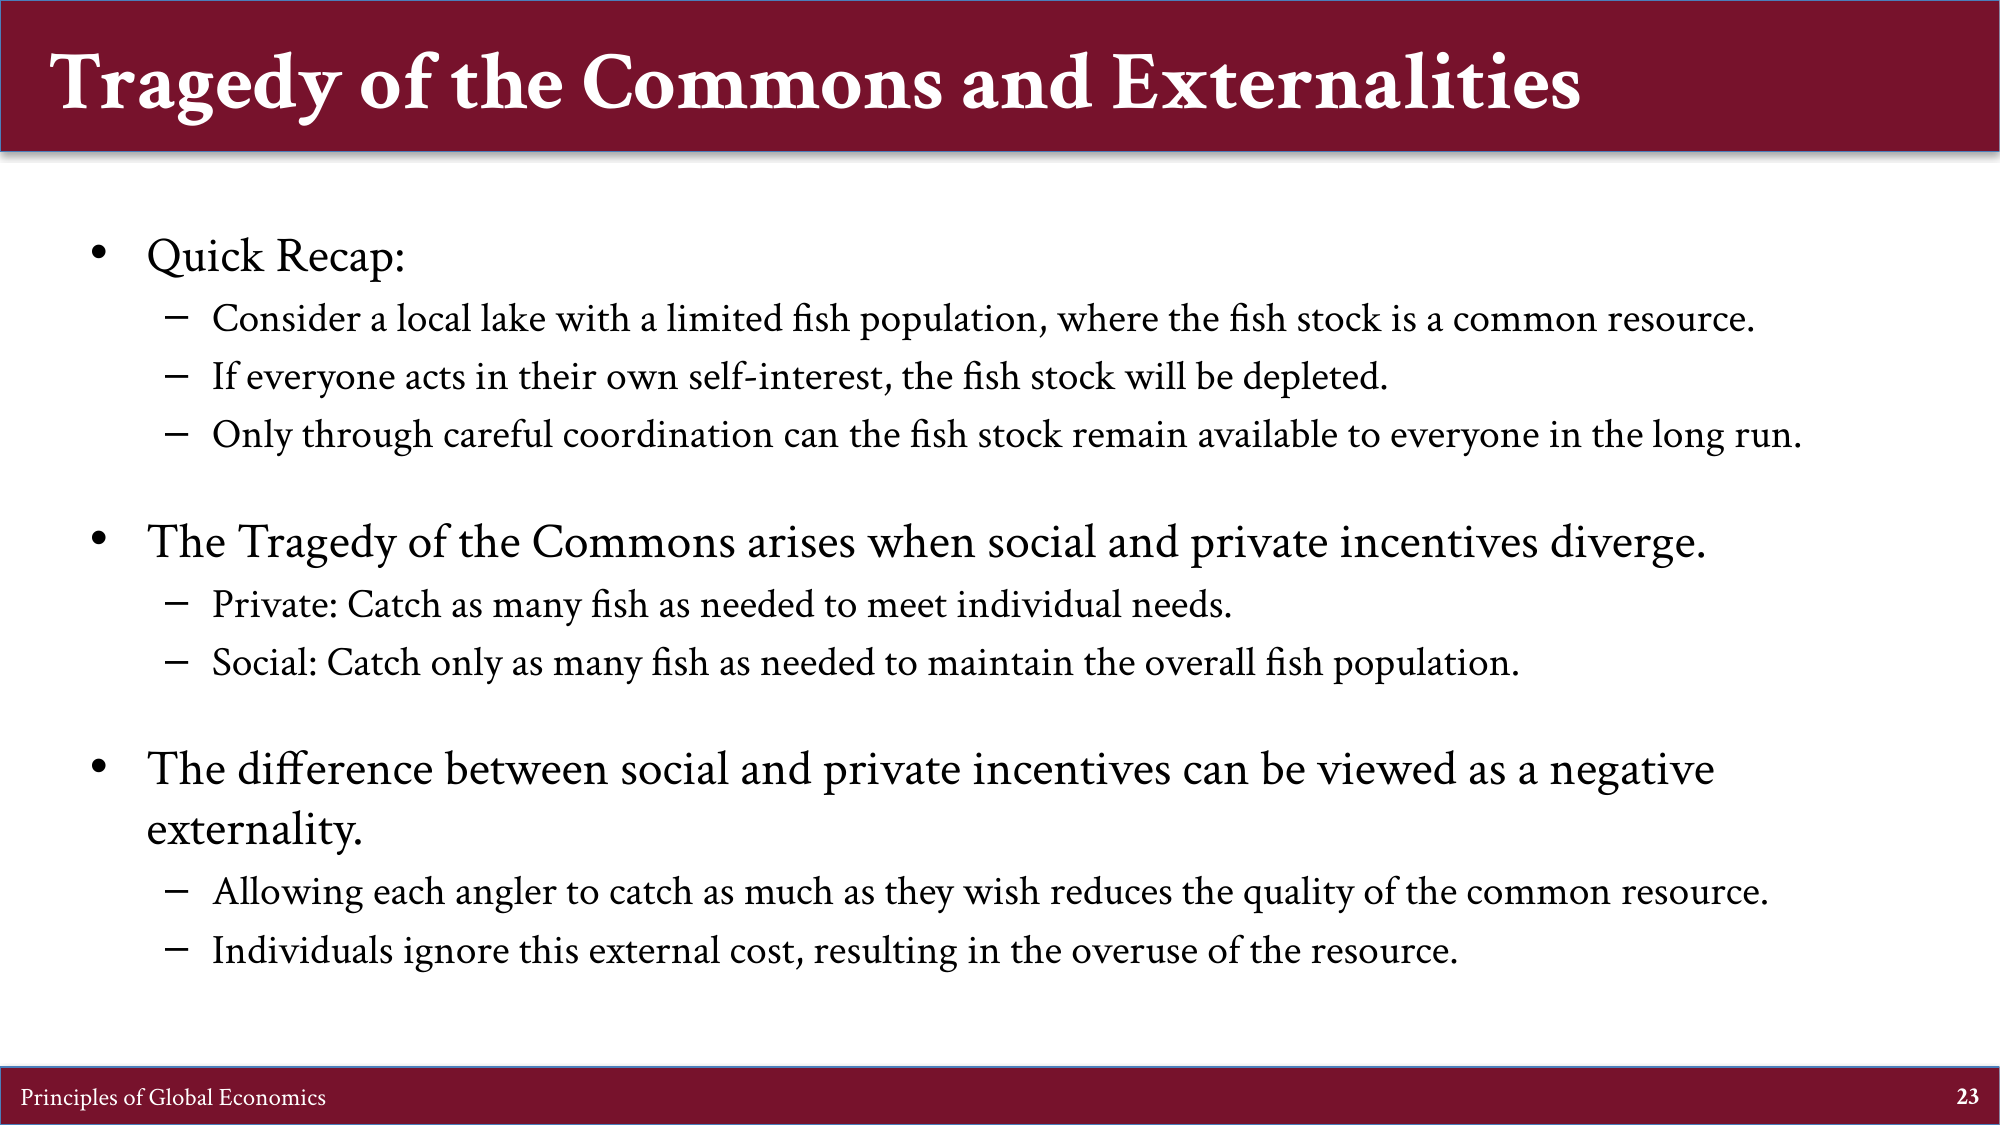

Tragedy of the Commons and Externalities
Quick Recap:
Consider a local lake with a limited fish population, where the fish stock is a common resource.
If everyone acts in their own self-interest, the fish stock will be depleted.
Only through careful coordination can the fish stock remain available to everyone in the long run.

The Tragedy of the Commons arises when social and private incentives diverge.
Private: Catch as many fish as needed to meet individual needs.
Social: Catch only as many fish as needed to maintain the overall fish population.

The difference between social and private incentives can be viewed as a negative externality.
Allowing each angler to catch as much as they wish reduces the quality of the common resource.
Individuals ignore this external cost, resulting in the overuse of the resource.

 Principles of Global Economics
23